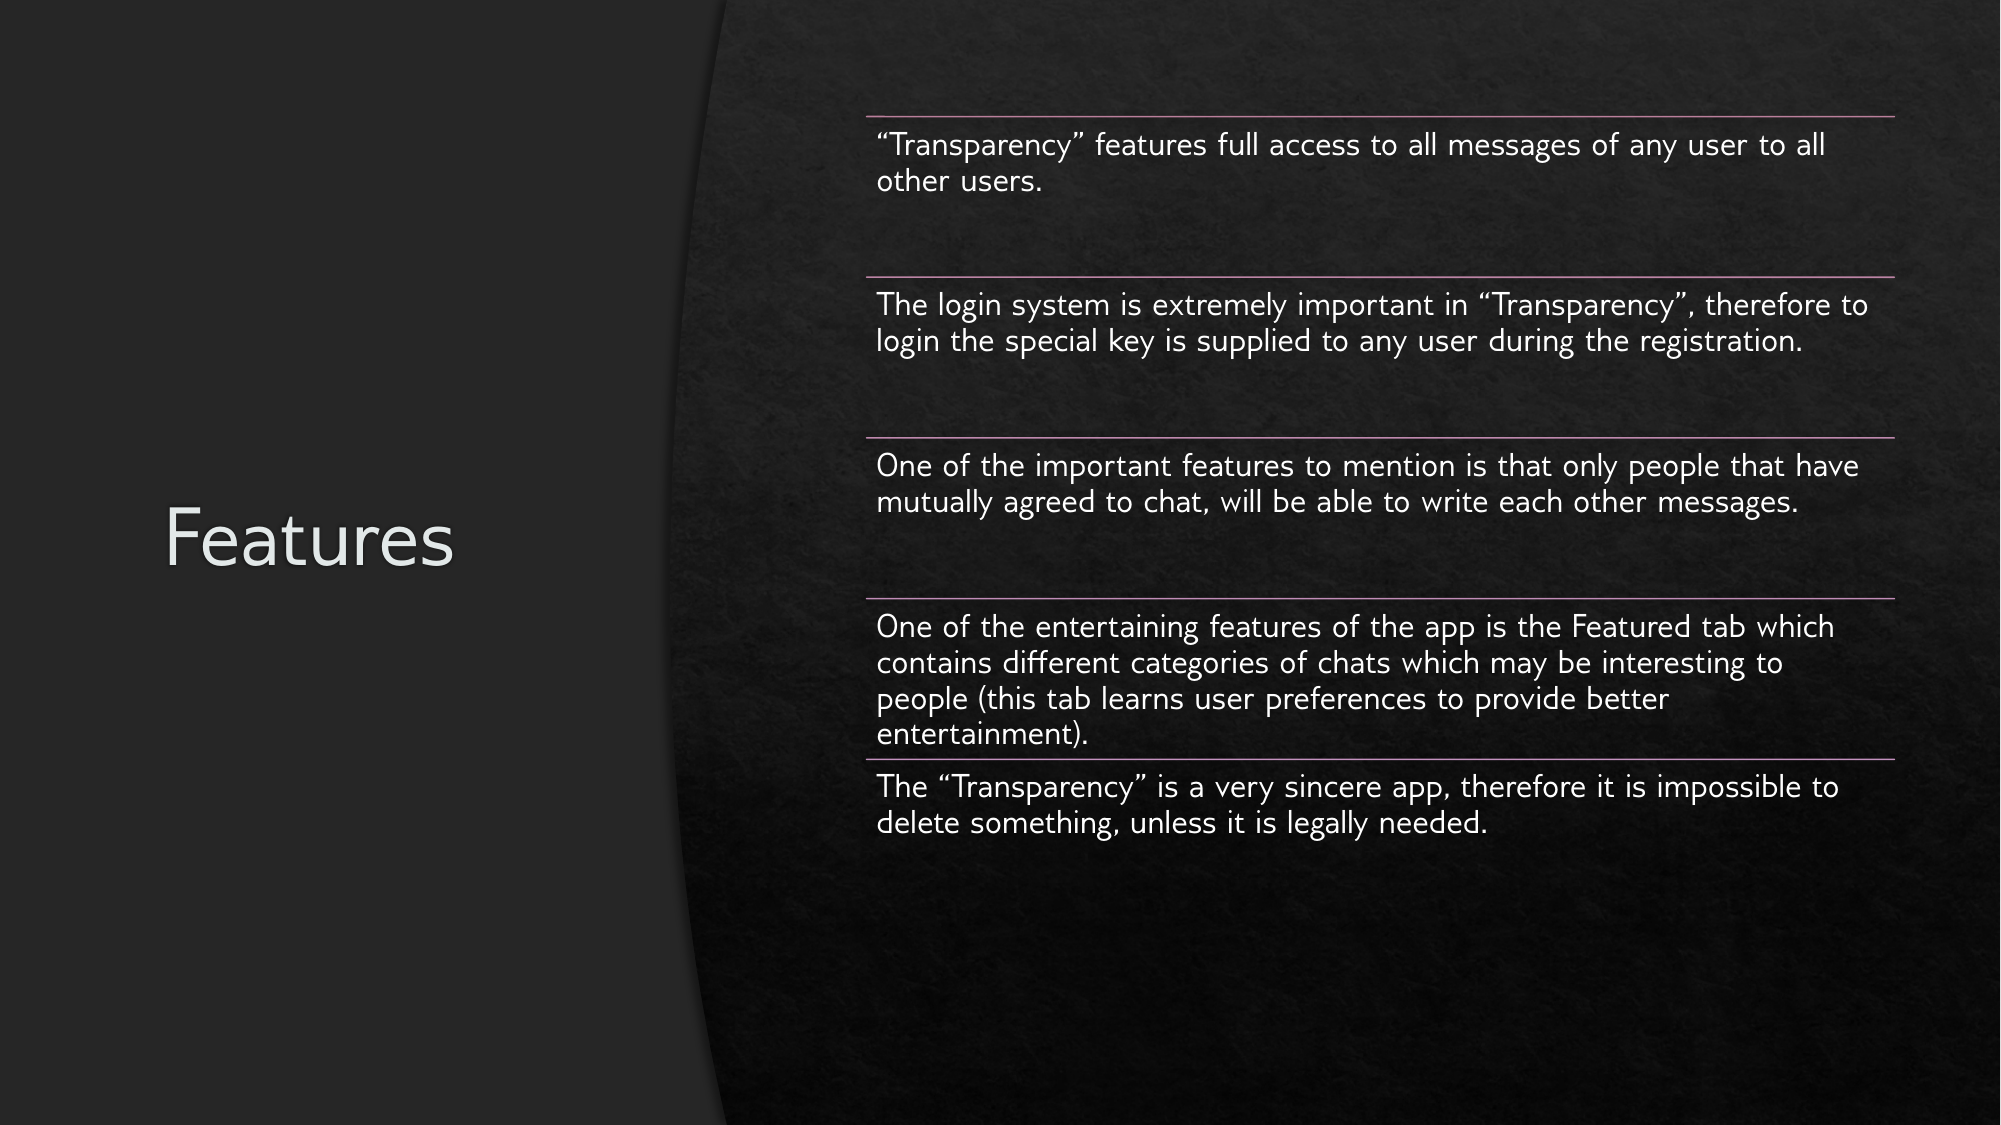

# Features
“Transparency” features full access to all messages of any user to all other users.
The login system is extremely important in “Transparency”, therefore to login the special key is supplied to any user during the registration.
One of the important features to mention is that only people that have mutually agreed to chat, will be able to write each other messages.
One of the entertaining features of the app is the Featured tab which contains different categories of chats which may be interesting to people (this tab learns user preferences to provide better entertainment).
The “Transparency” is a very sincere app, therefore it is impossible to delete something, unless it is legally needed.